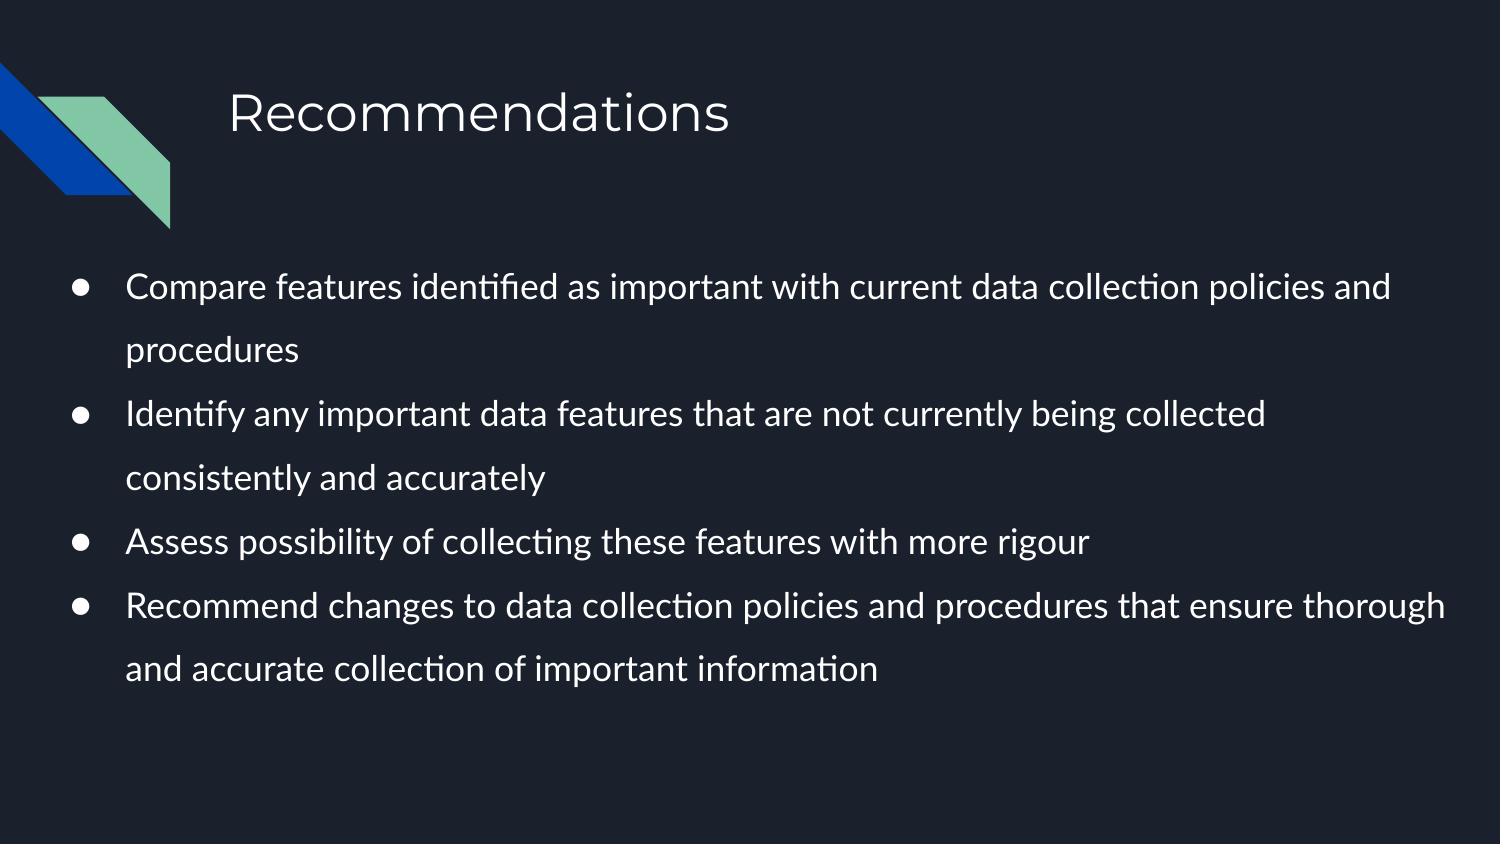

# Recommendations
Compare features identified as important with current data collection policies and procedures
Identify any important data features that are not currently being collected consistently and accurately
Assess possibility of collecting these features with more rigour
Recommend changes to data collection policies and procedures that ensure thorough and accurate collection of important information